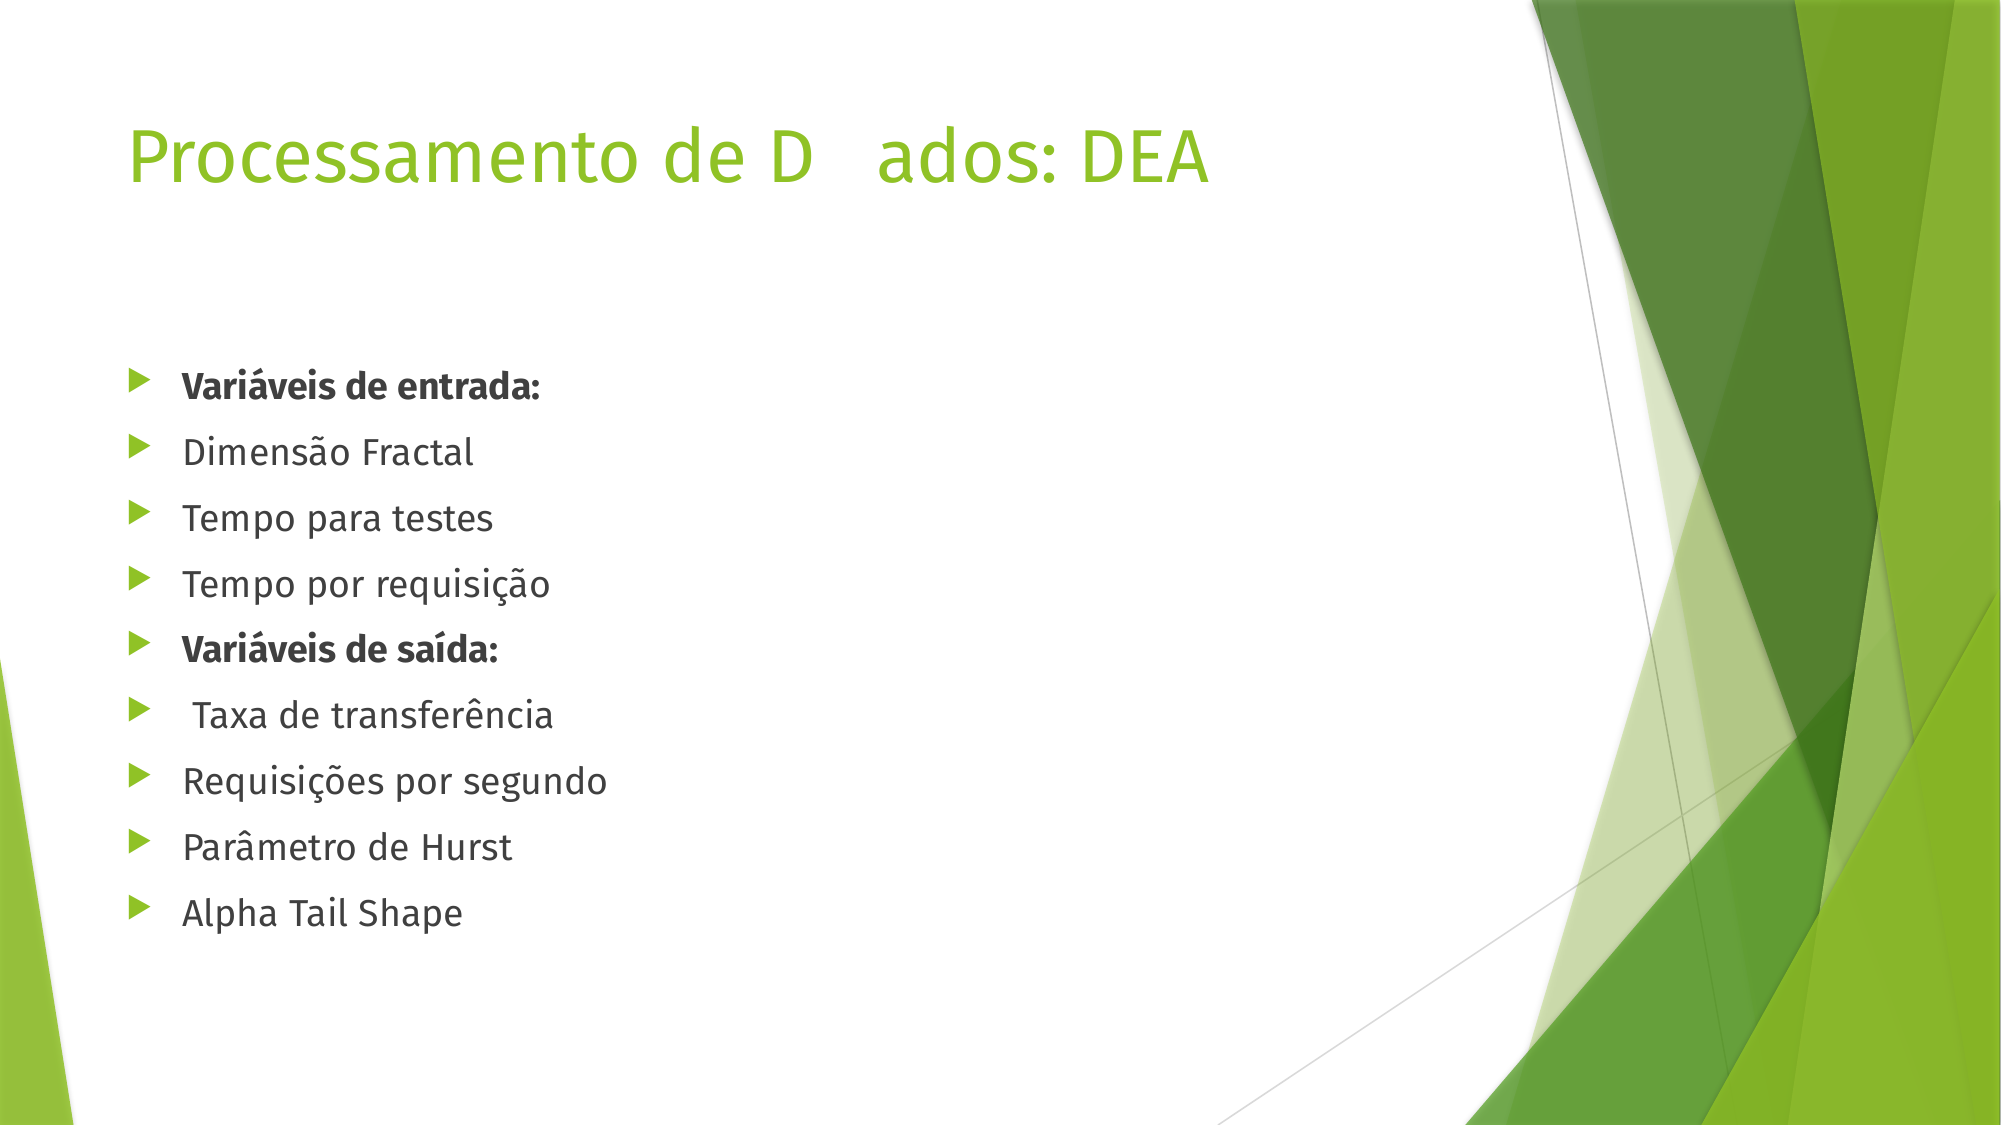

# Processamento de D	ados: DEA
Variáveis de entrada:
Dimensão Fractal
Tempo para testes
Tempo por requisição
Variáveis de saída:
 Taxa de transferência
Requisições por segundo
Parâmetro de Hurst
Alpha Tail Shape